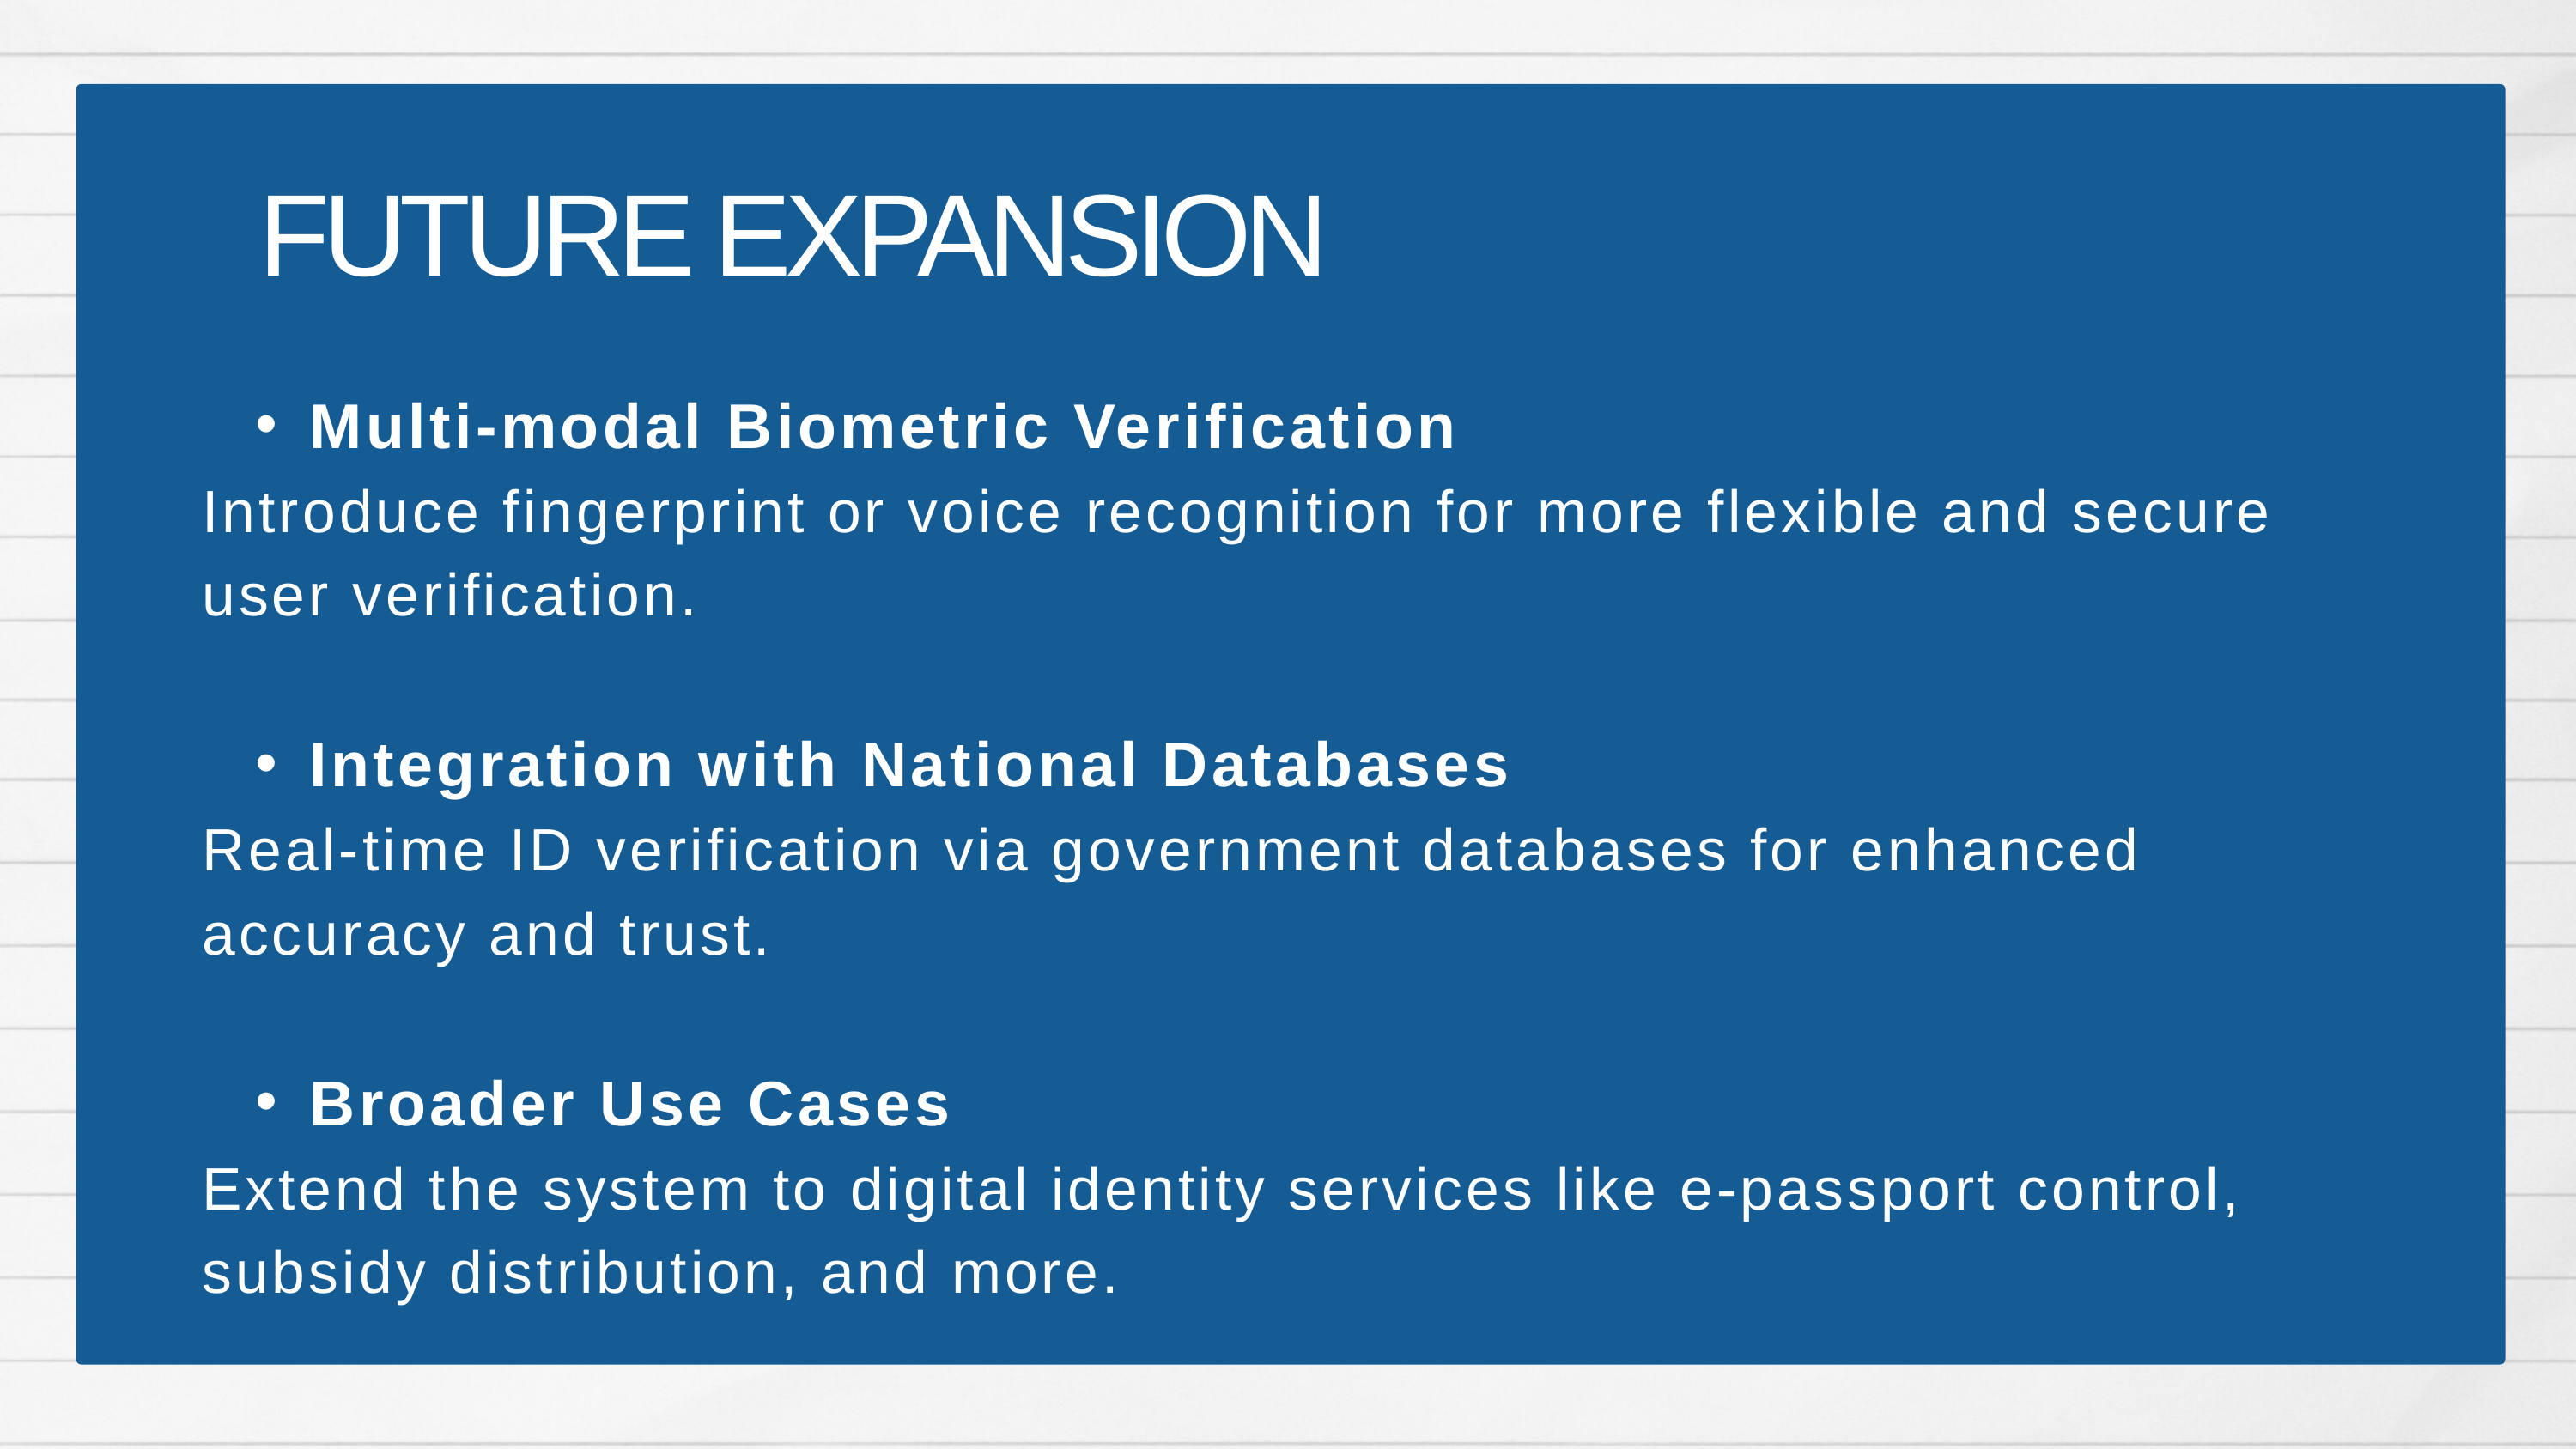

FUTURE EXPANSION
Multi-modal Biometric Verification
Introduce fingerprint or voice recognition for more flexible and secure user verification.

Integration with National Databases
Real-time ID verification via government databases for enhanced accuracy and trust.

Broader Use Cases
Extend the system to digital identity services like e-passport control, subsidy distribution, and more.